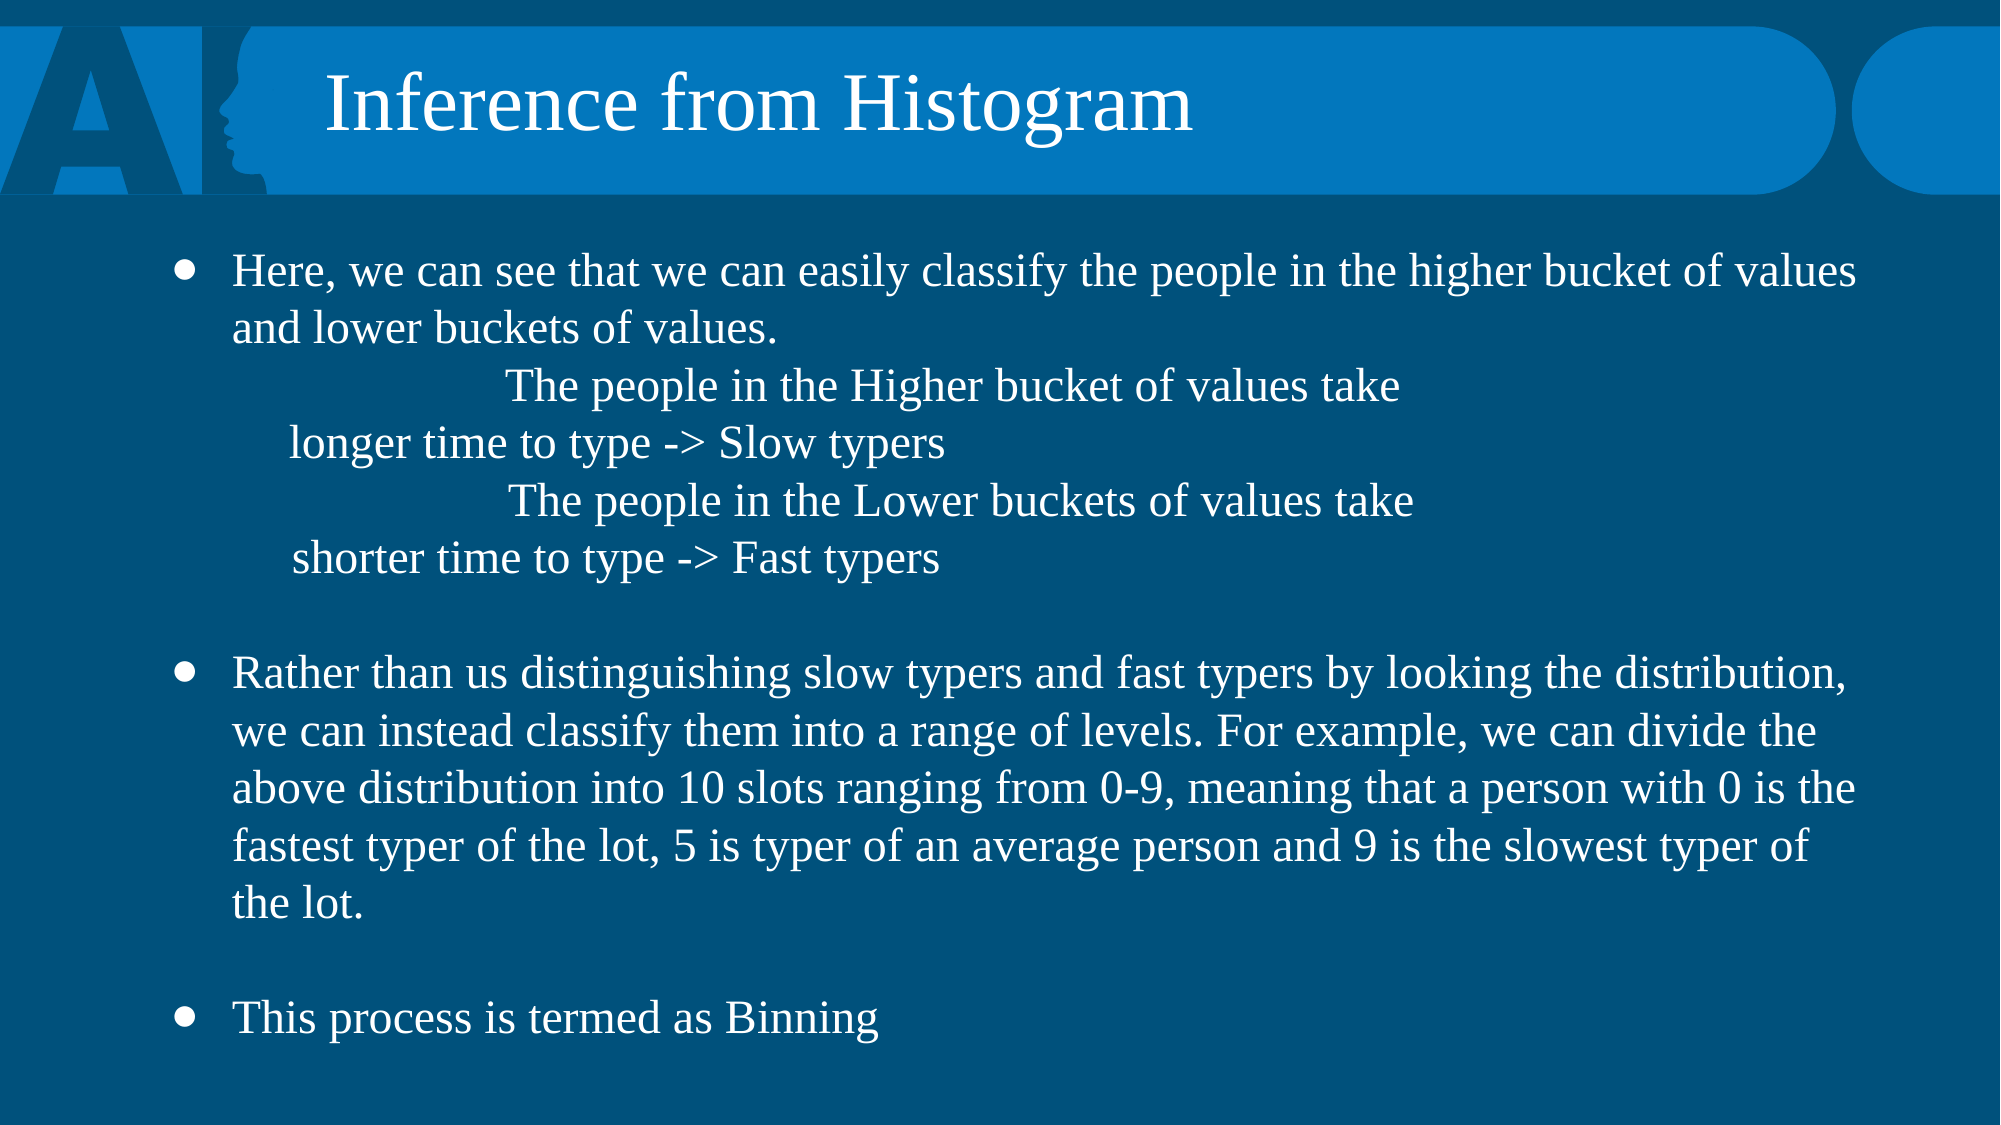

Inference from Histogram
Here, we can see that we can easily classify the people in the higher bucket of values and lower buckets of values.
                             The people in the Higher bucket of values take
           longer time to type -> Slow typers
                       The people in the Lower buckets of values take
     shorter time to type -> Fast typers

Rather than us distinguishing slow typers and fast typers by looking the distribution, we can instead classify them into a range of levels. For example, we can divide the above distribution into 10 slots ranging from 0-9, meaning that a person with 0 is the fastest typer of the lot, 5 is typer of an average person and 9 is the slowest typer of the lot.

This process is termed as Binning